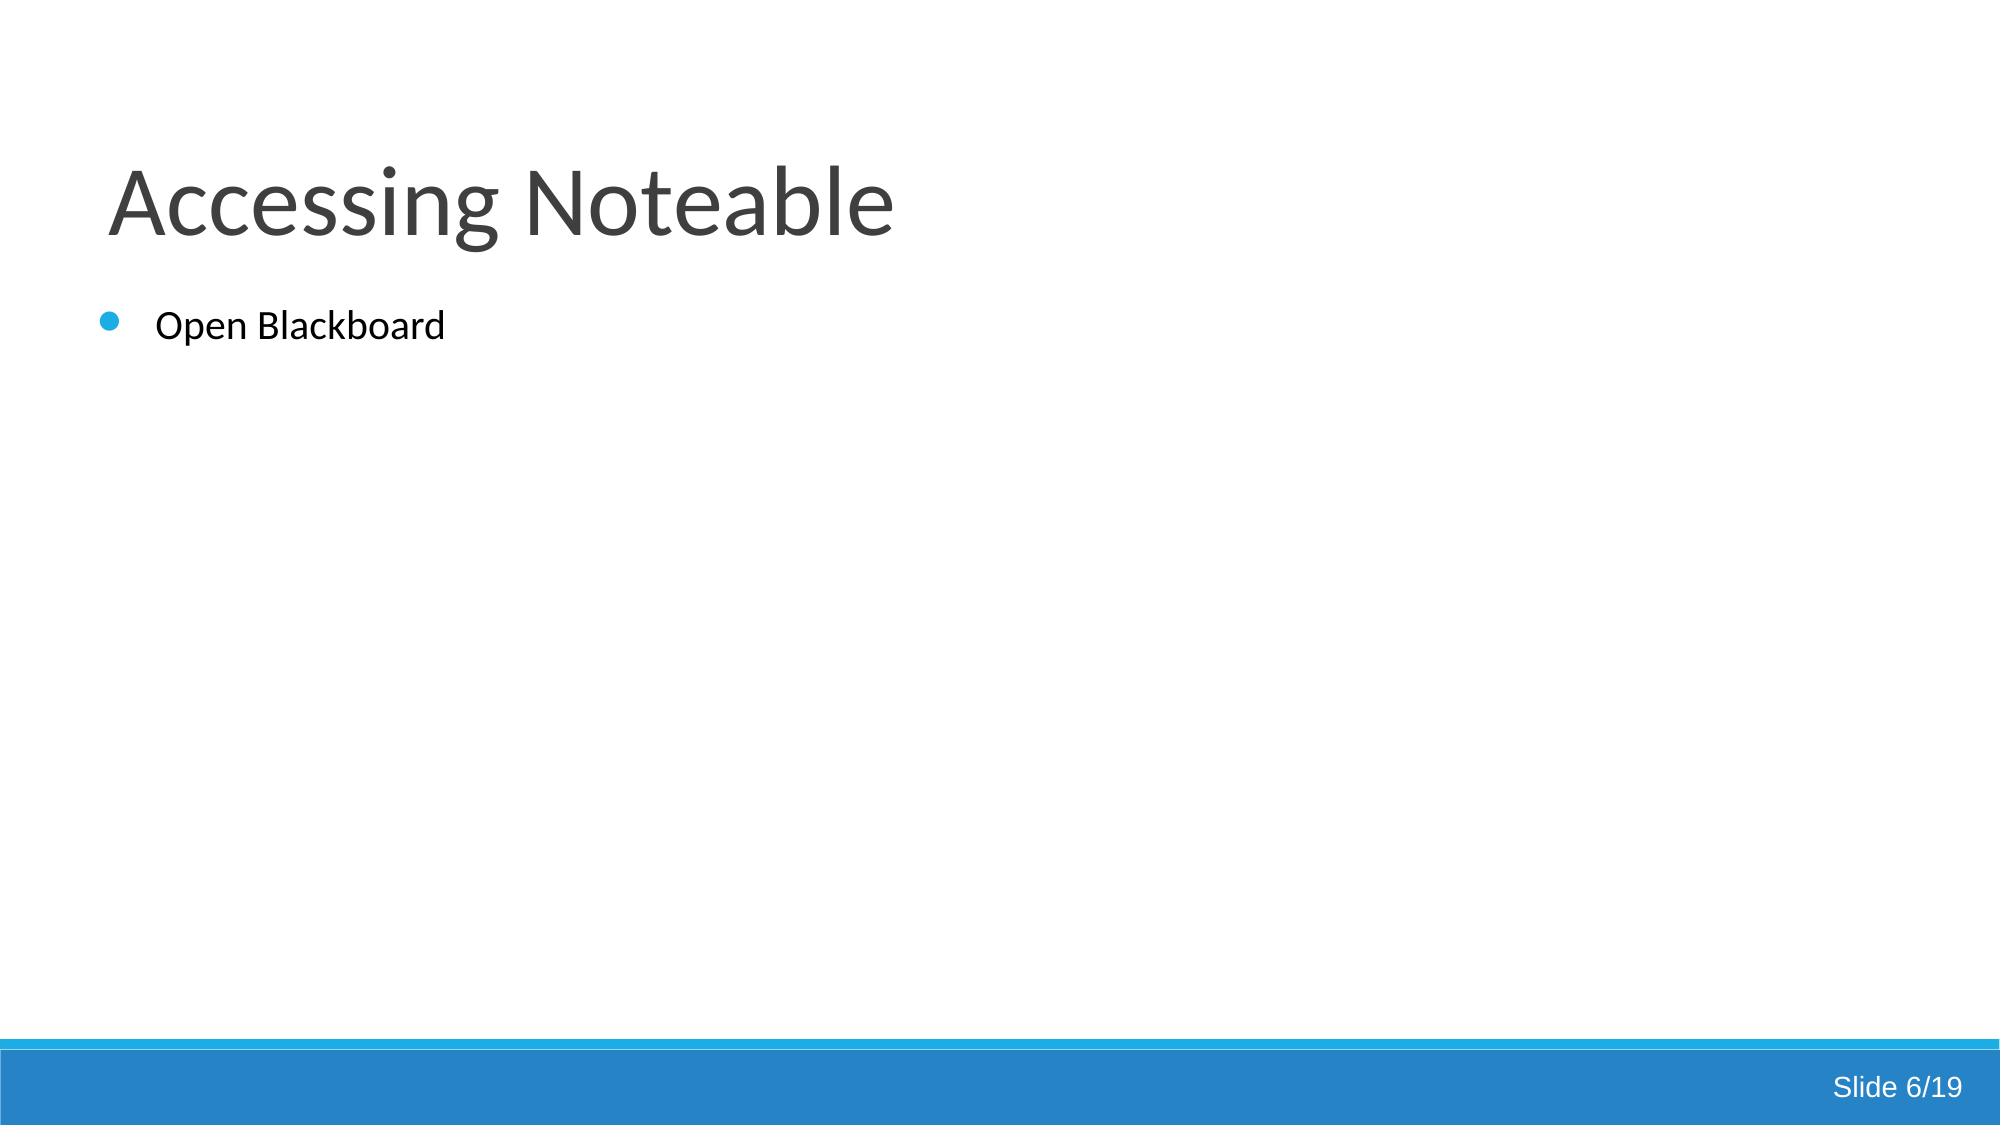

# Accessing Noteable

Open Blackboard
Slide 6/19